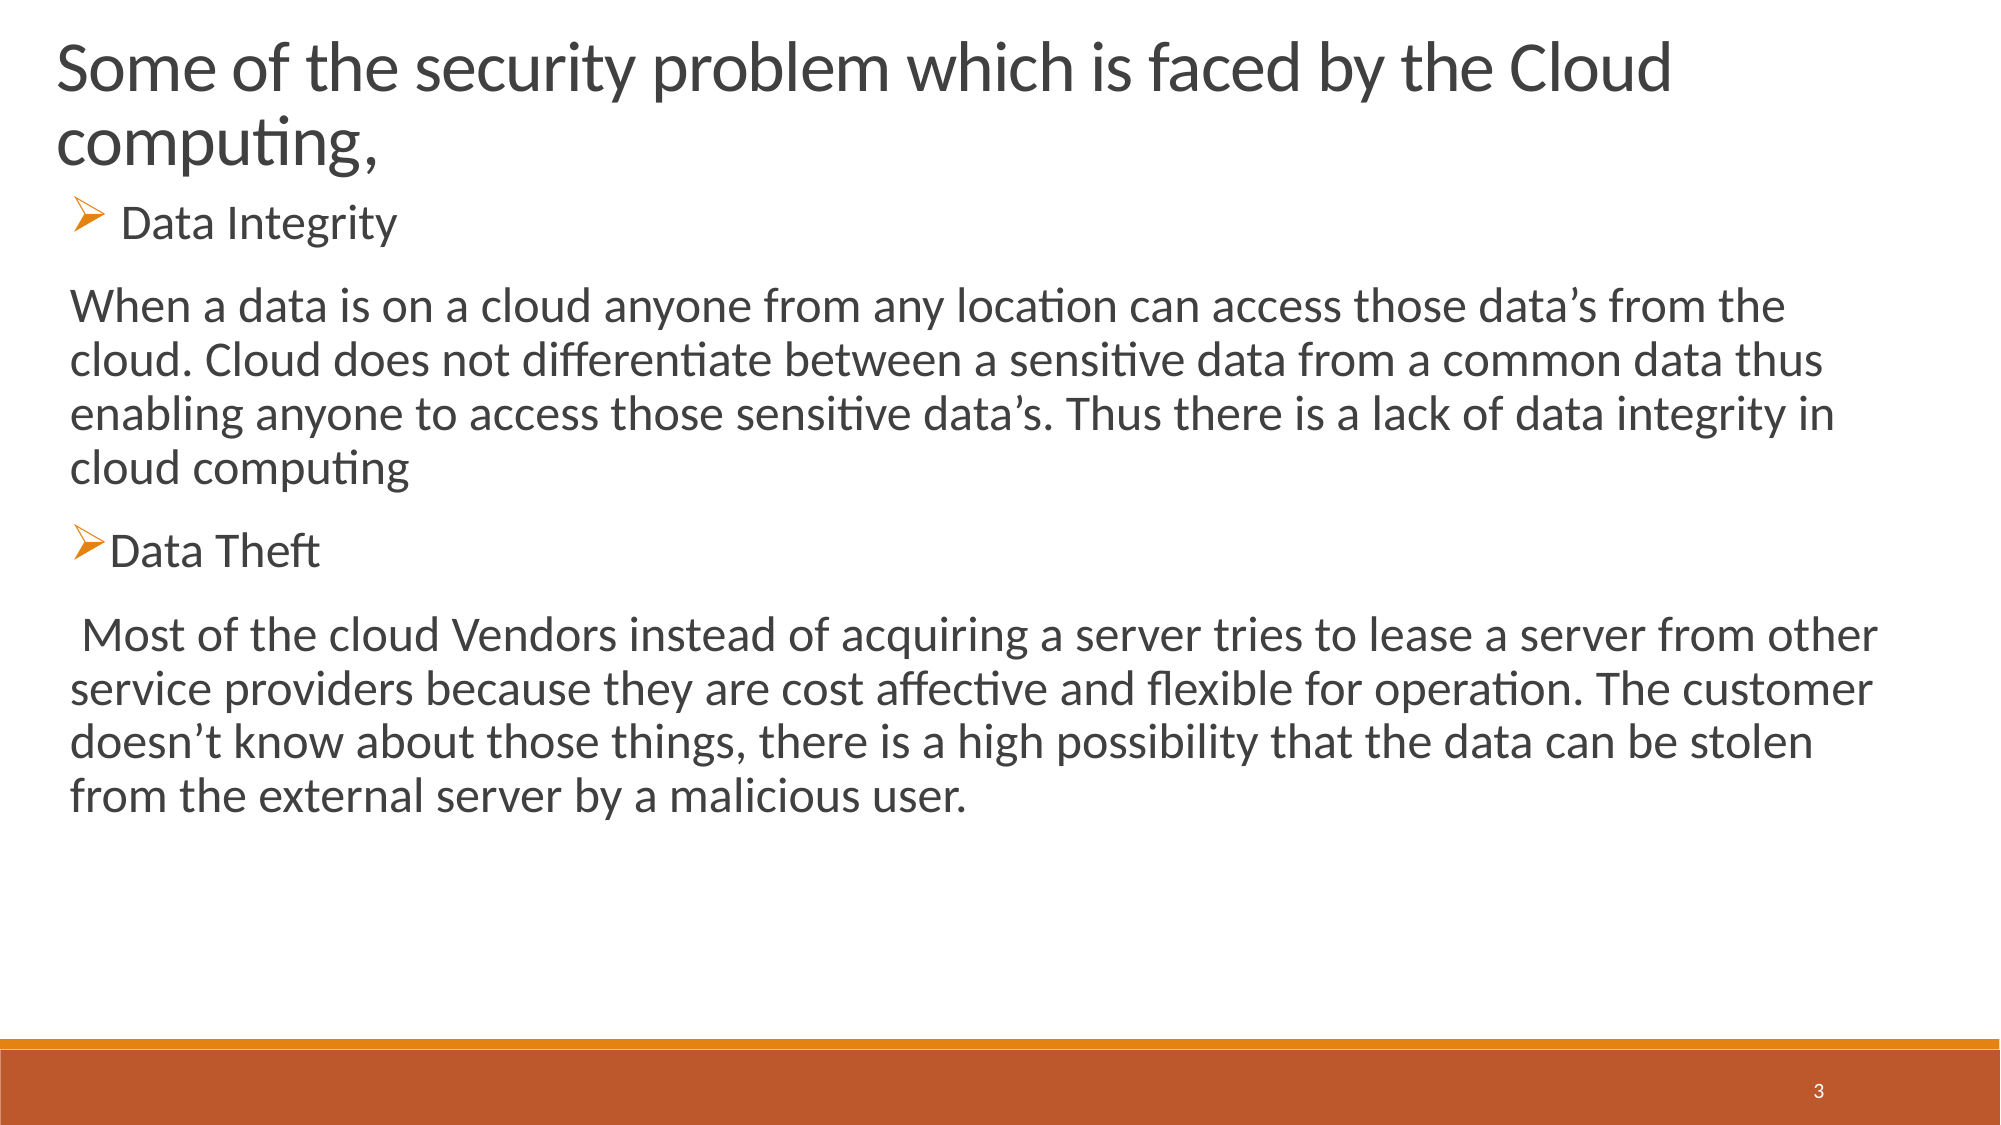

Some of the security problem which is faced by the Cloud computing,
 Data Integrity
When a data is on a cloud anyone from any location can access those data’s from the cloud. Cloud does not differentiate between a sensitive data from a common data thus enabling anyone to access those sensitive data’s. Thus there is a lack of data integrity in cloud computing
Data Theft
 Most of the cloud Vendors instead of acquiring a server tries to lease a server from other service providers because they are cost affective and flexible for operation. The customer doesn’t know about those things, there is a high possibility that the data can be stolen from the external server by a malicious user.
3